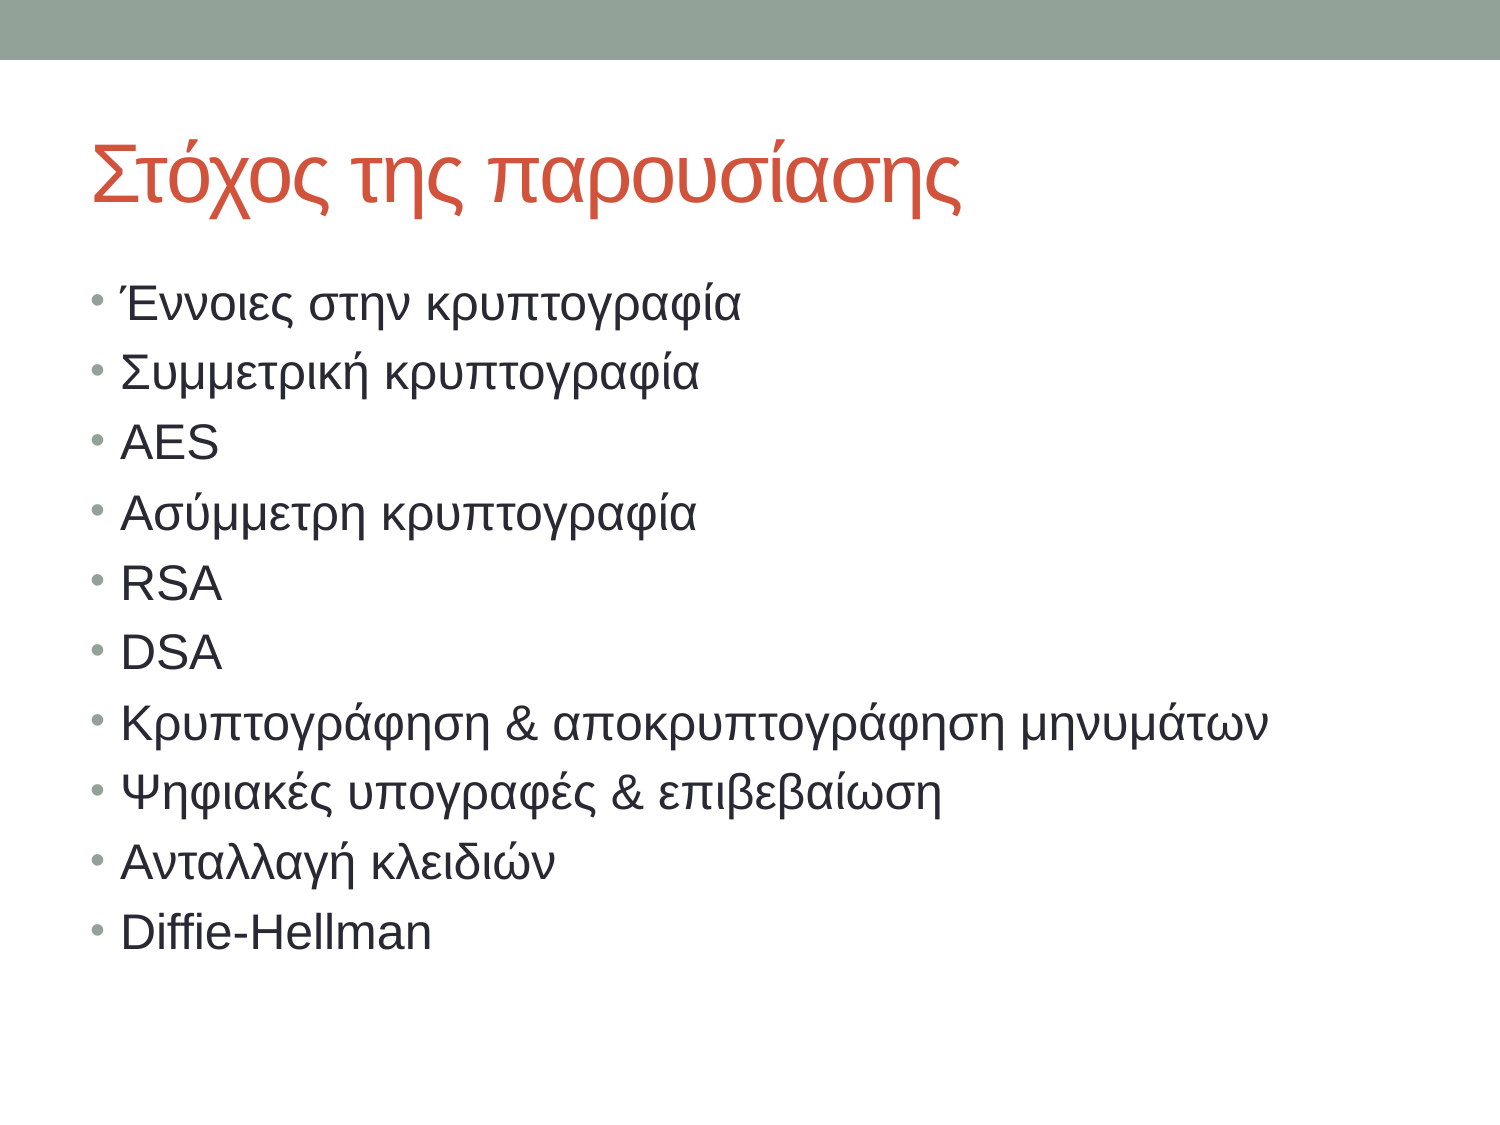

# Στόχος της παρουσίασης
Έννοιες στην κρυπτογραφία
Συμμετρική κρυπτογραφία
AES
Ασύμμετρη κρυπτογραφία
RSA
DSA
Κρυπτογράφηση & αποκρυπτογράφηση μηνυμάτων
Ψηφιακές υπογραφές & επιβεβαίωση
Ανταλλαγή κλειδιών
Diffie-Hellman